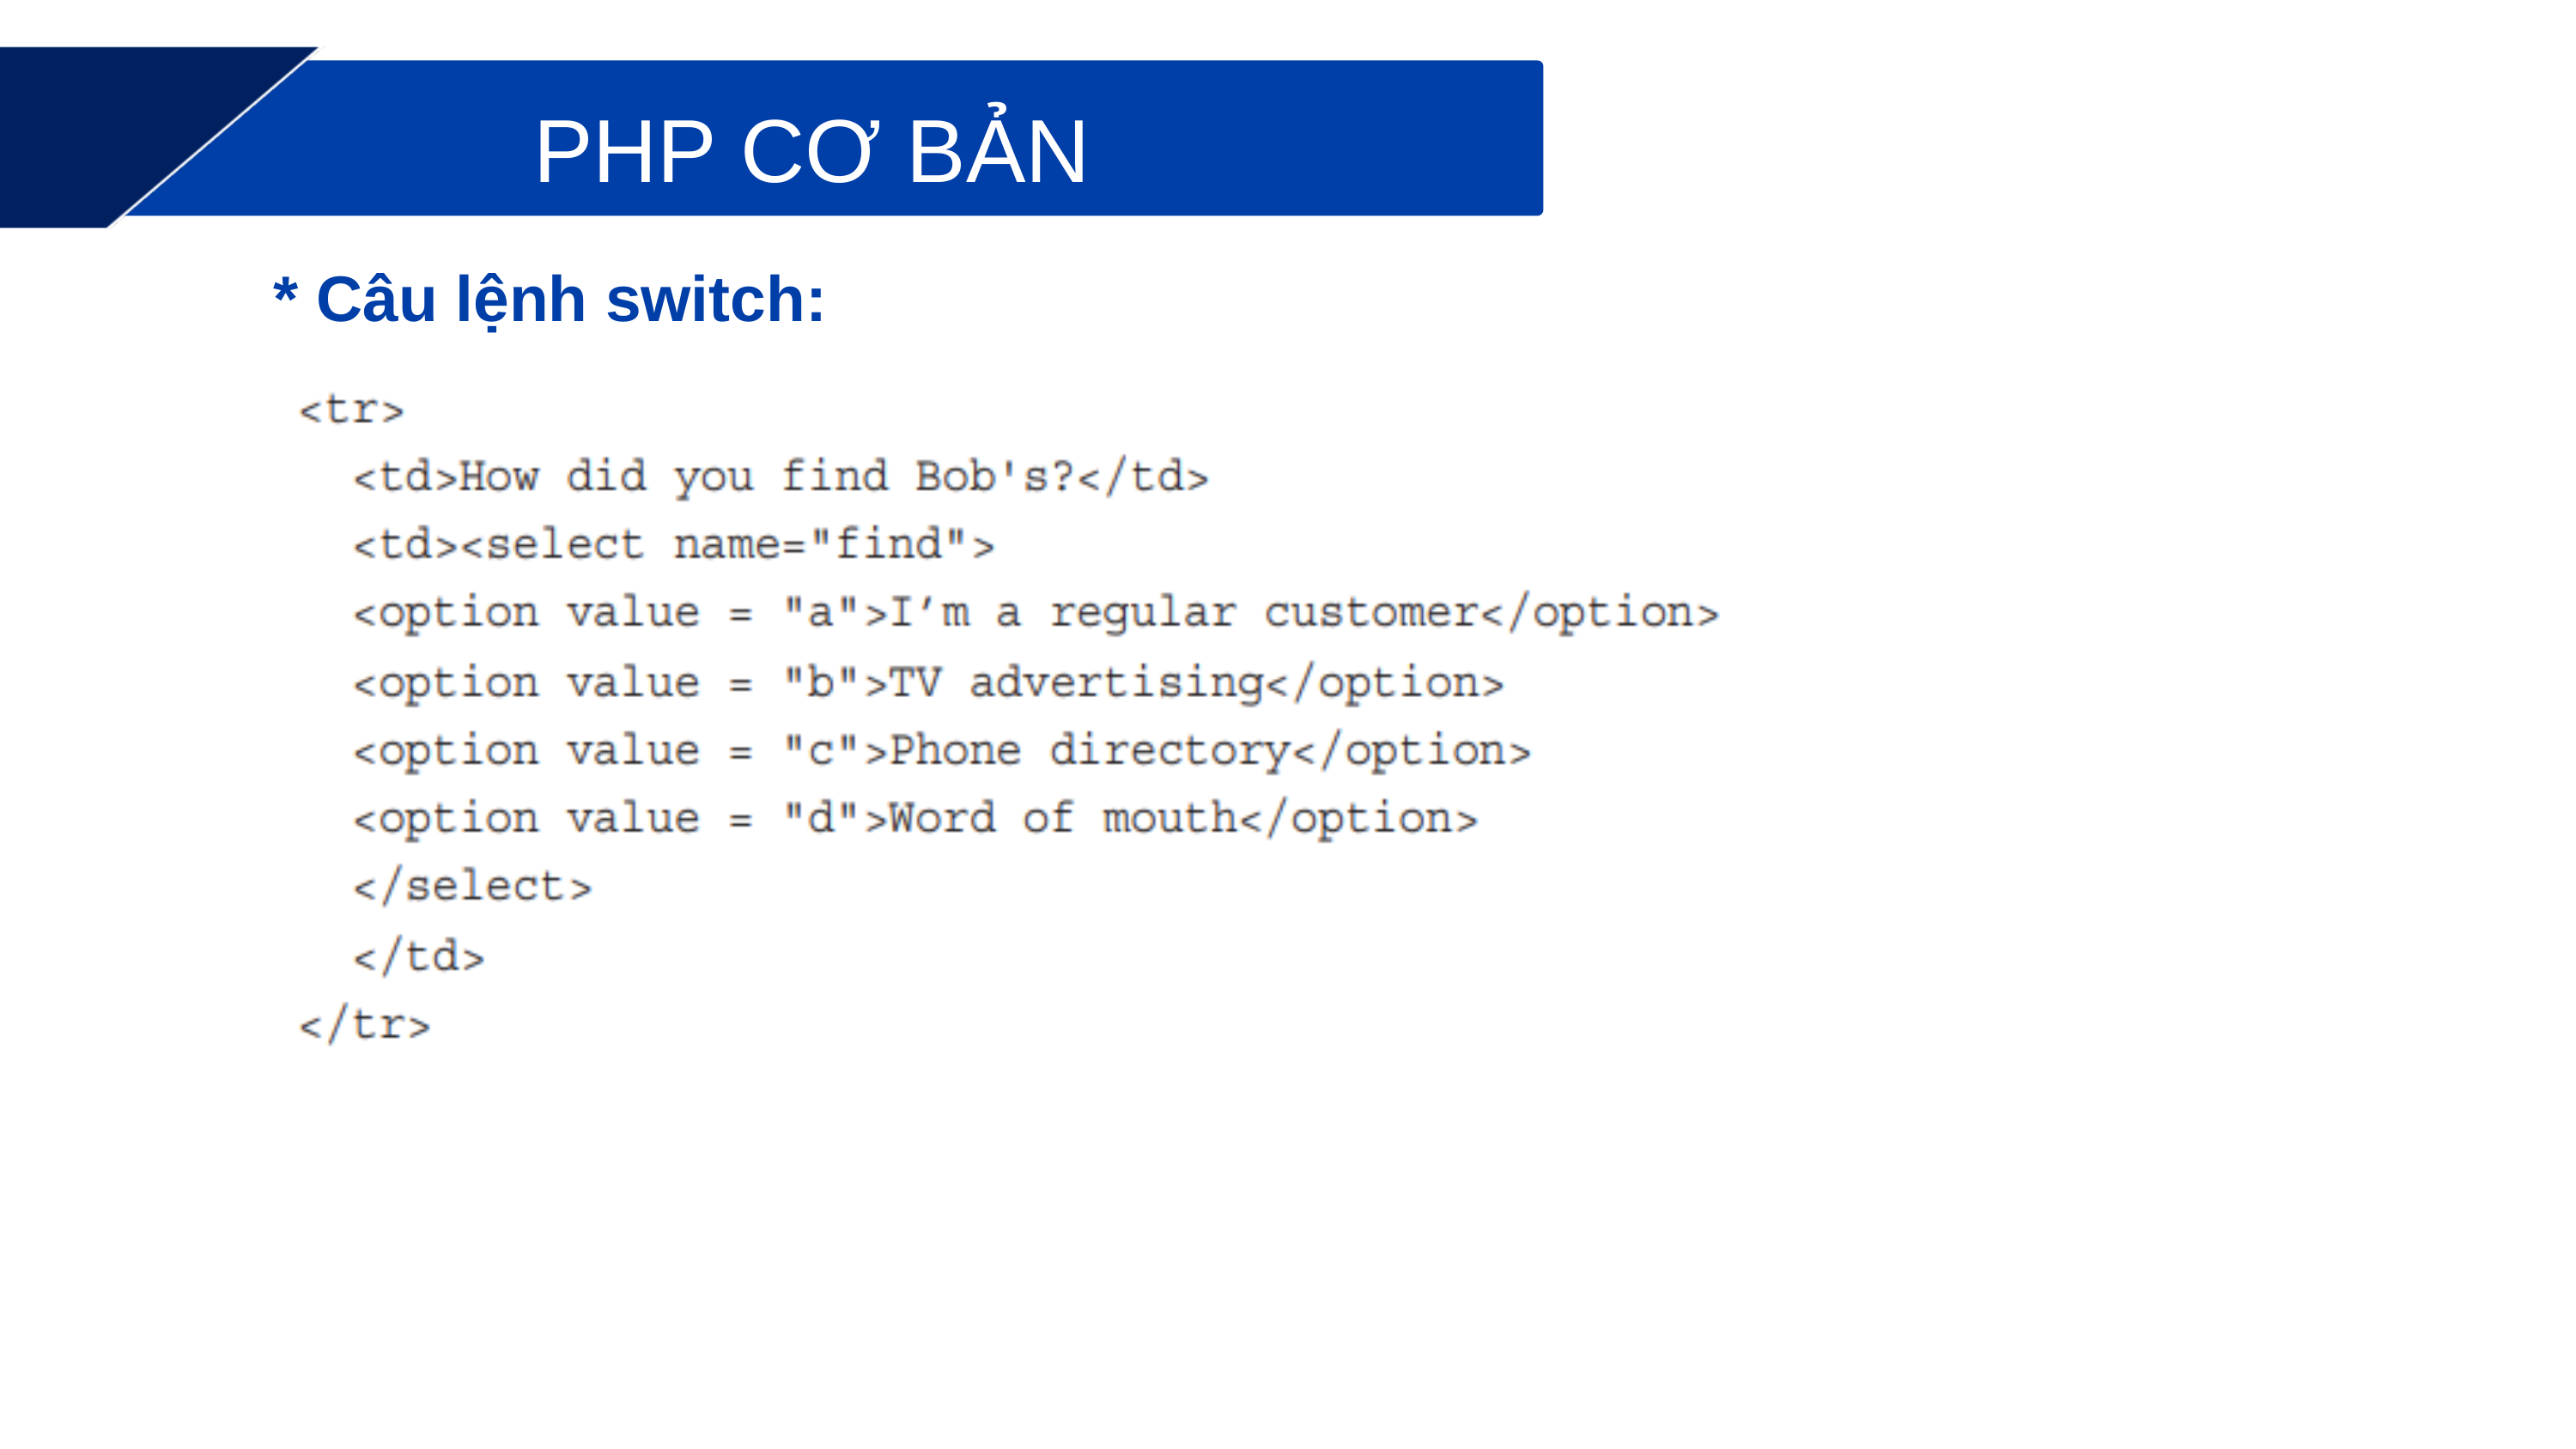

PHP CƠ BẢN

* Câu lệnh switch: